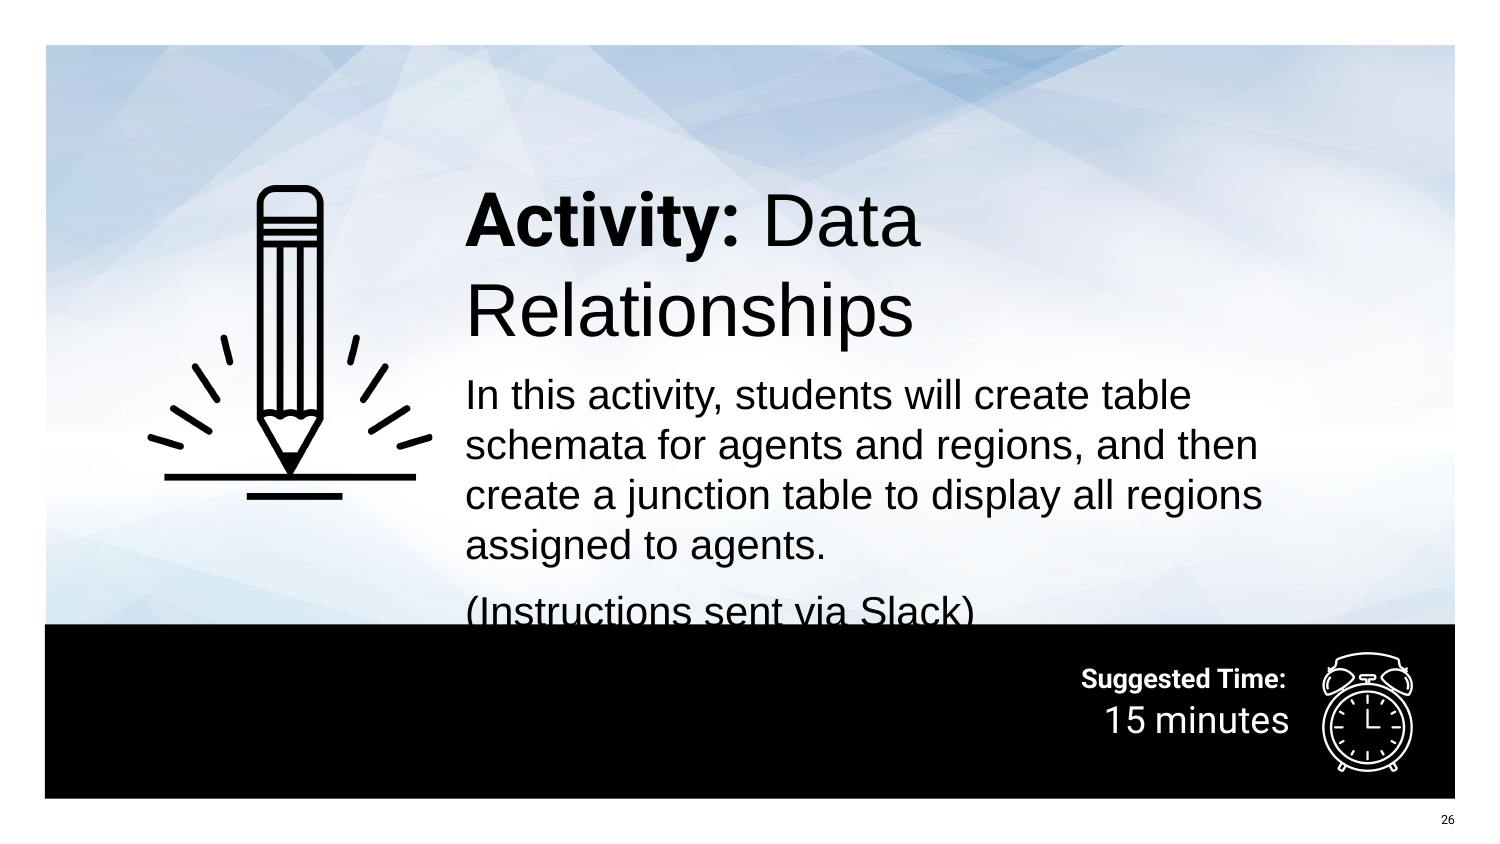

Activity: Data Relationships
In this activity, students will create table schemata for agents and regions, and then create a junction table to display all regions assigned to agents.
(Instructions sent via Slack)
# 15 minutes

26